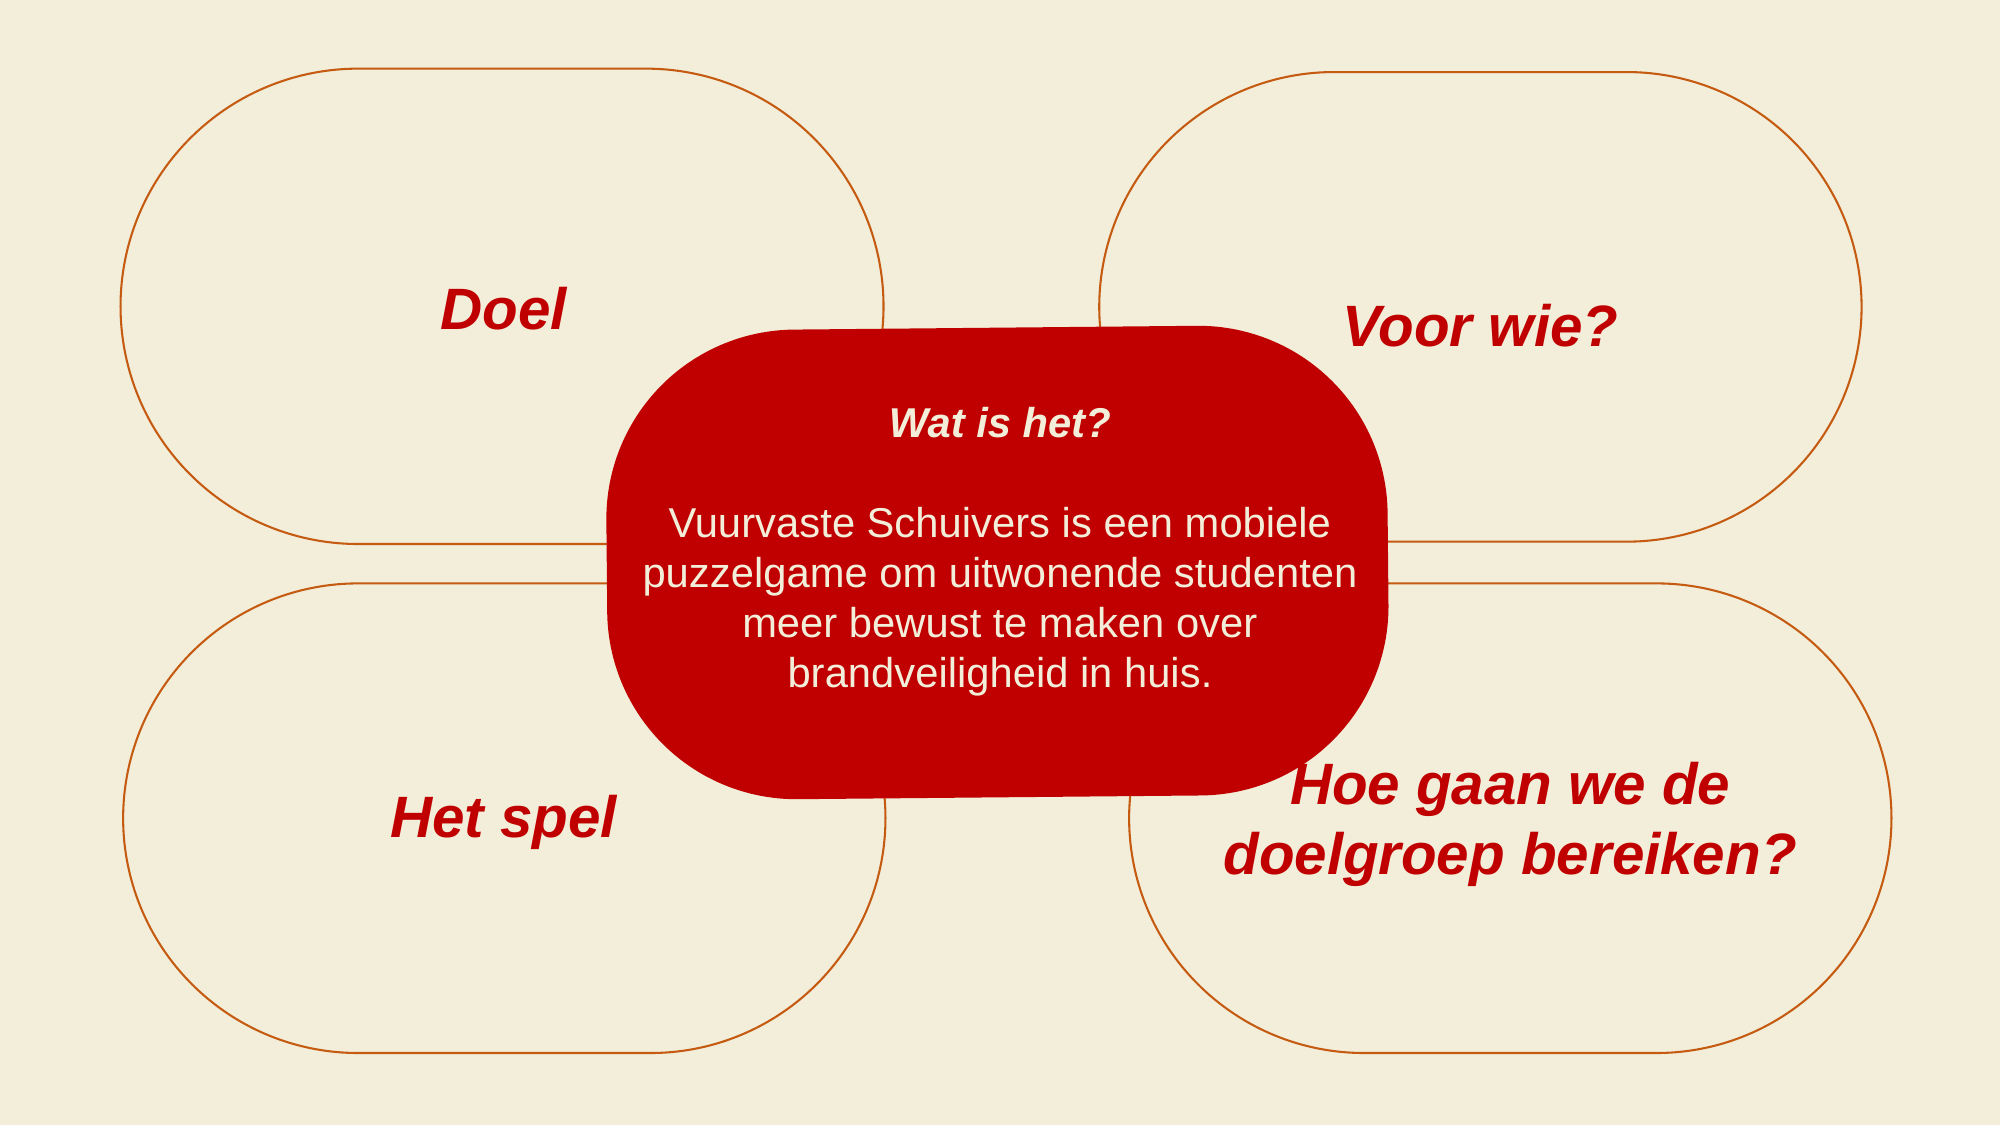

Doel
Voor wie?
VUURVASTE
SCHUIVERS
VUURVASTE
SCHUIVERS
Wat is het?

Vuurvaste Schuivers is een mobiele puzzelgame om uitwonende studenten meer bewust te maken over brandveiligheid in huis.

Hoe gaan we de doelgroep bereiken?
Het spel